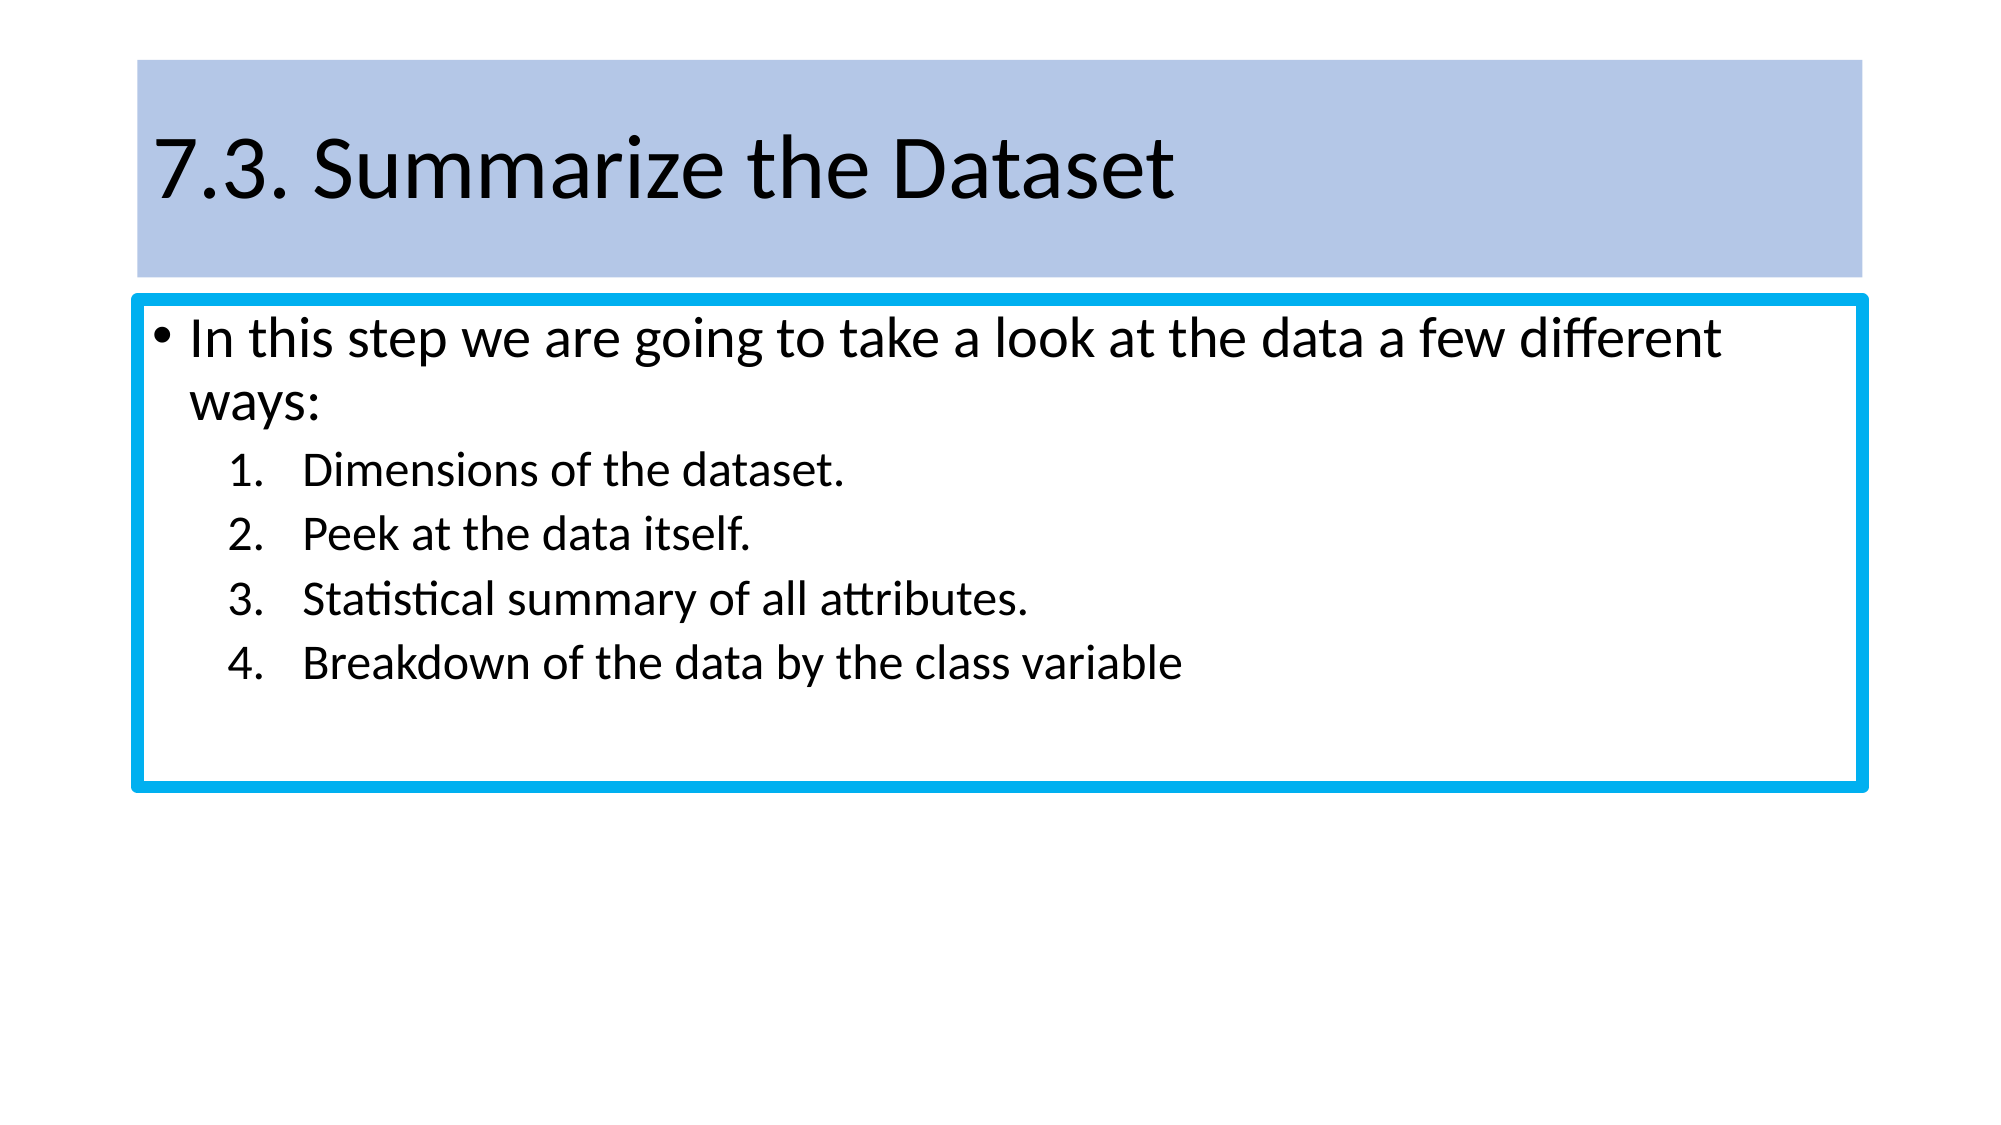

# 7.3. Summarize the Dataset
In this step we are going to take a look at the data a few different ways:
Dimensions of the dataset.
Peek at the data itself.
Statistical summary of all attributes.
Breakdown of the data by the class variable